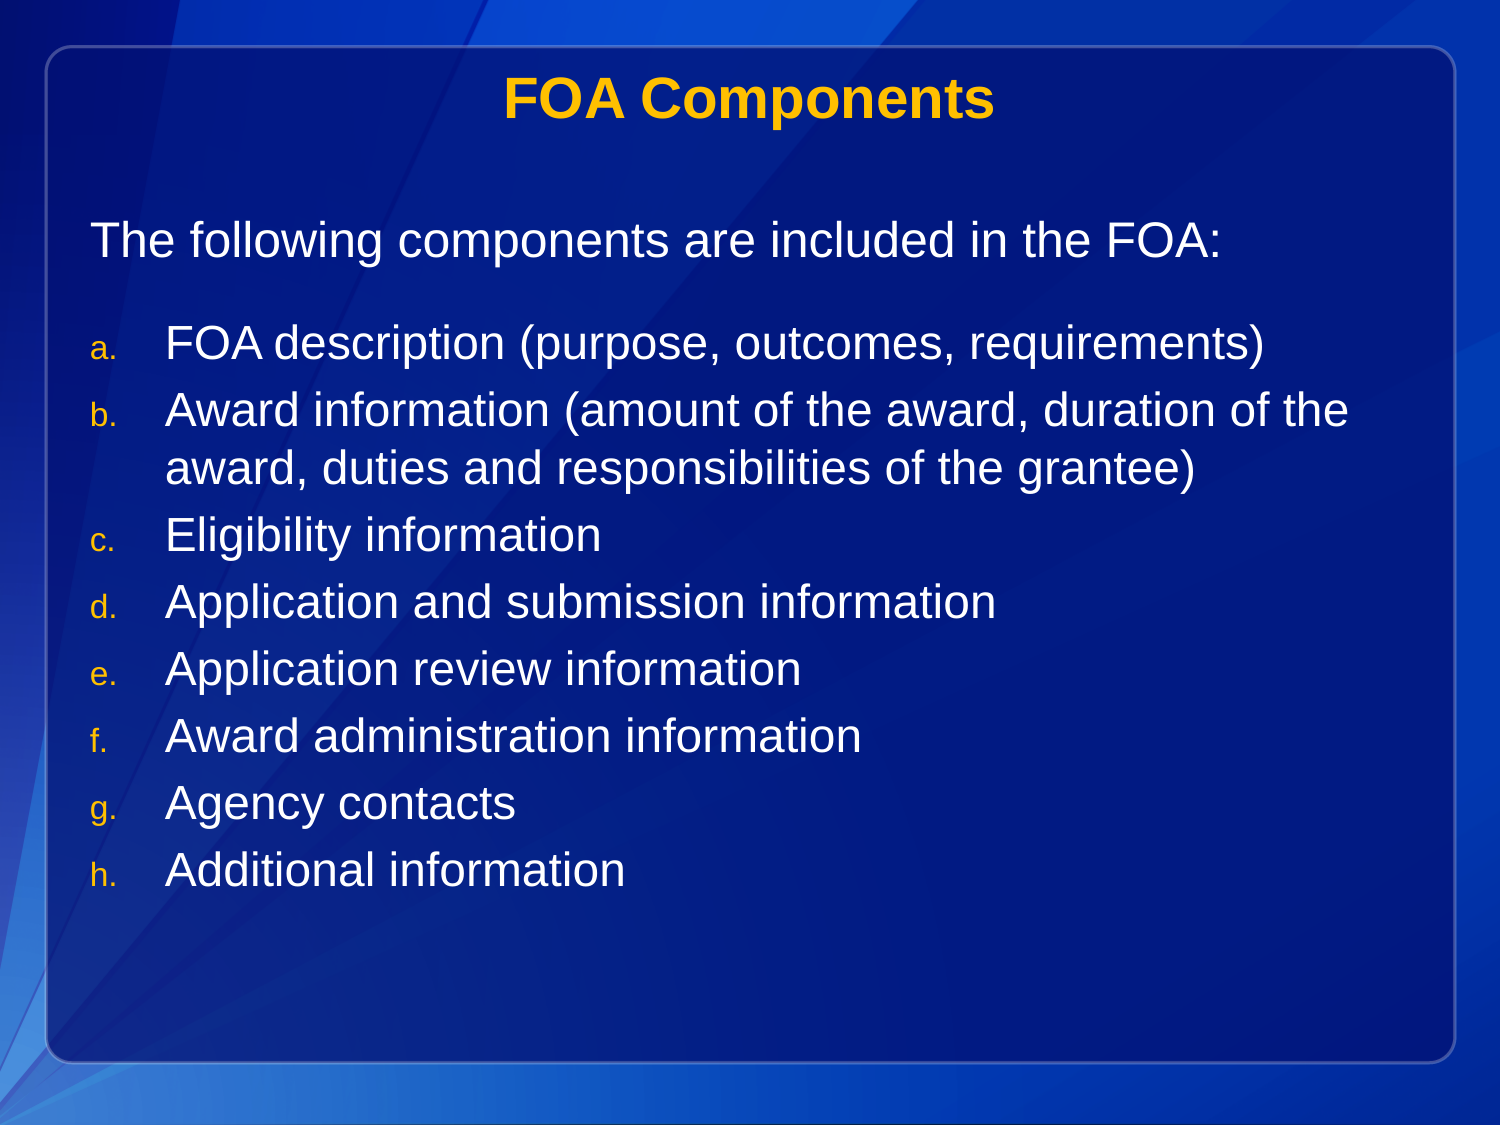

# FOA Components
The following components are included in the FOA:

FOA description (purpose, outcomes, requirements)
Award information (amount of the award, duration of the award, duties and responsibilities of the grantee)
Eligibility information
Application and submission information
Application review information
Award administration information
Agency contacts
Additional information